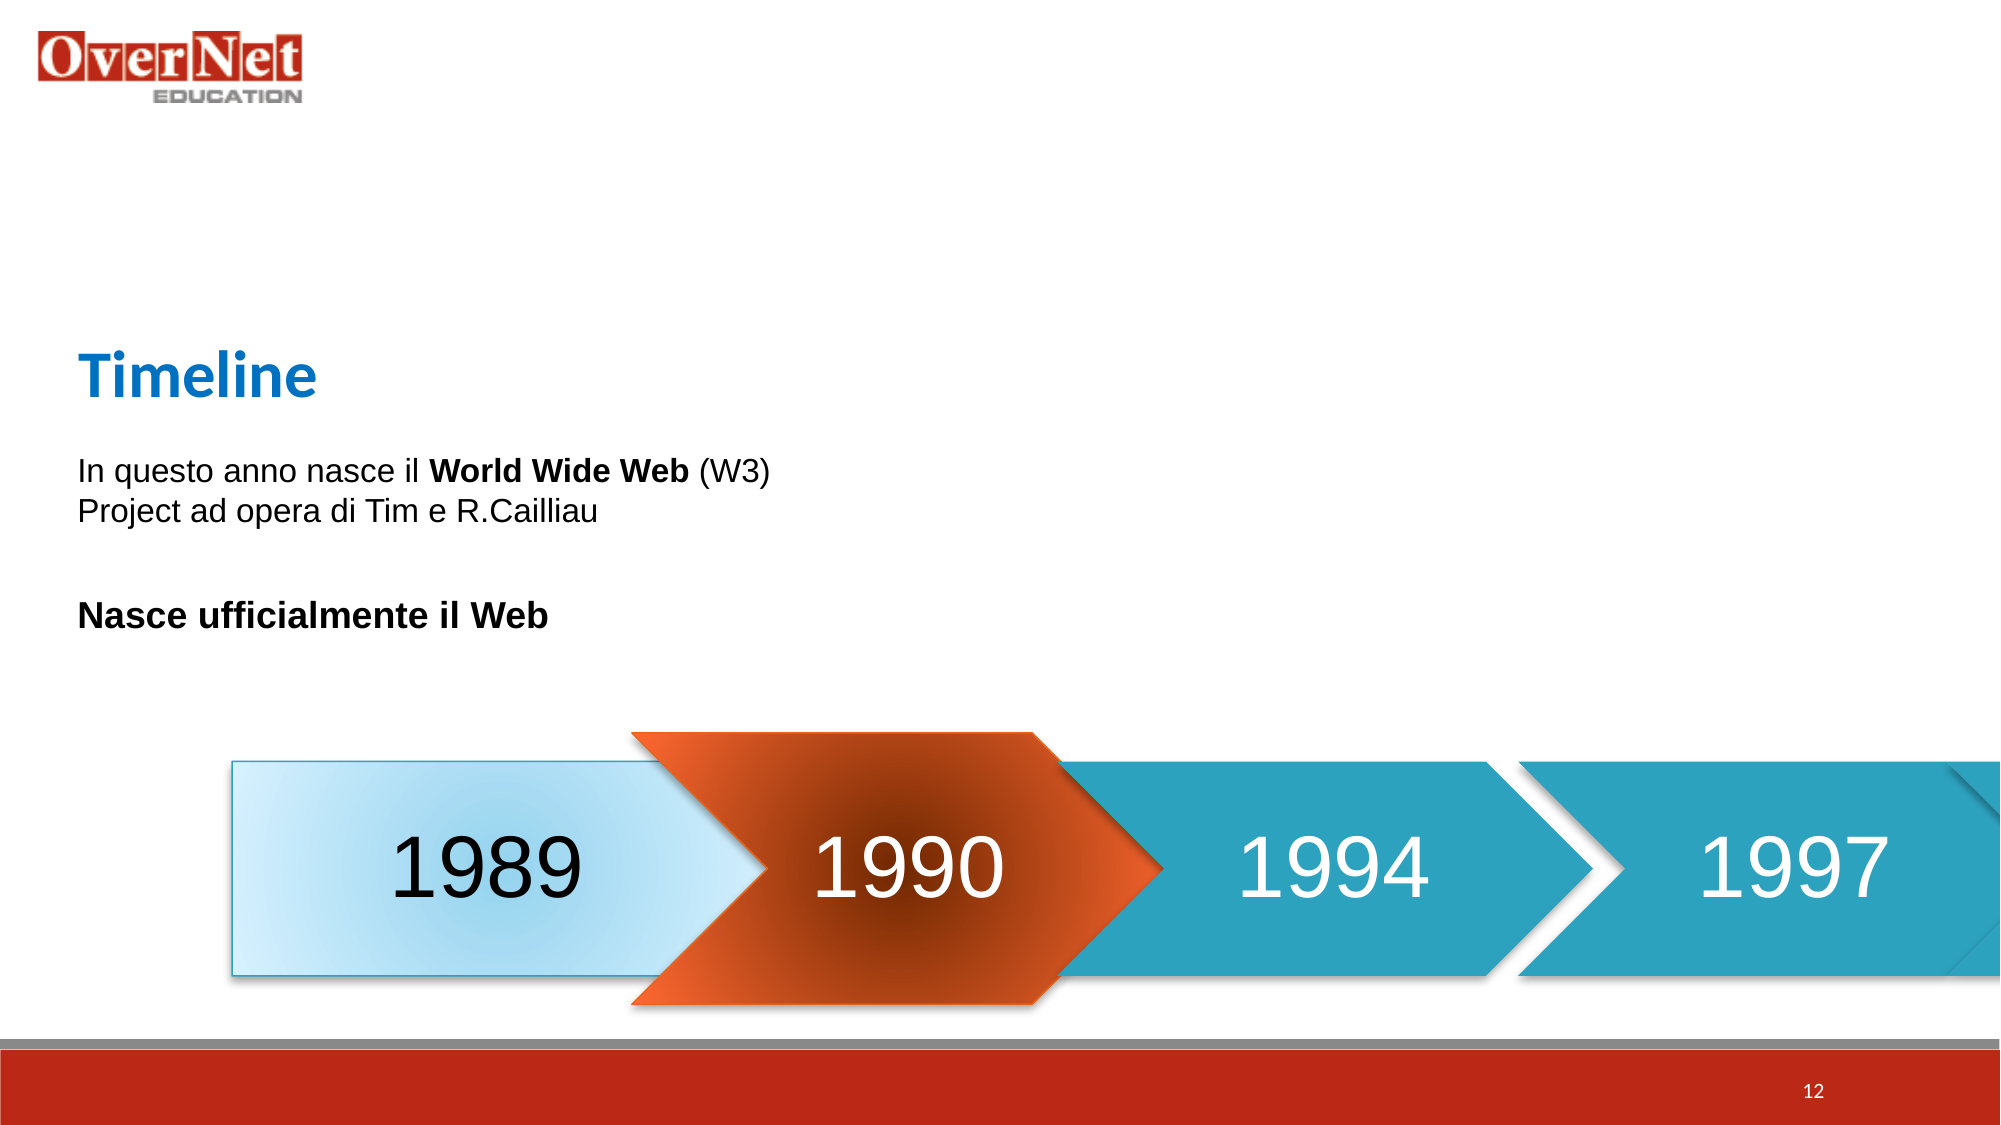

Timeline
1989
1990
1994
1997
1999
2000
2004
2006

In questo anno nasce il World Wide Web (W3) Project ad opera di Tim e R.Cailliau

Nasce ufficialmente il Web
12